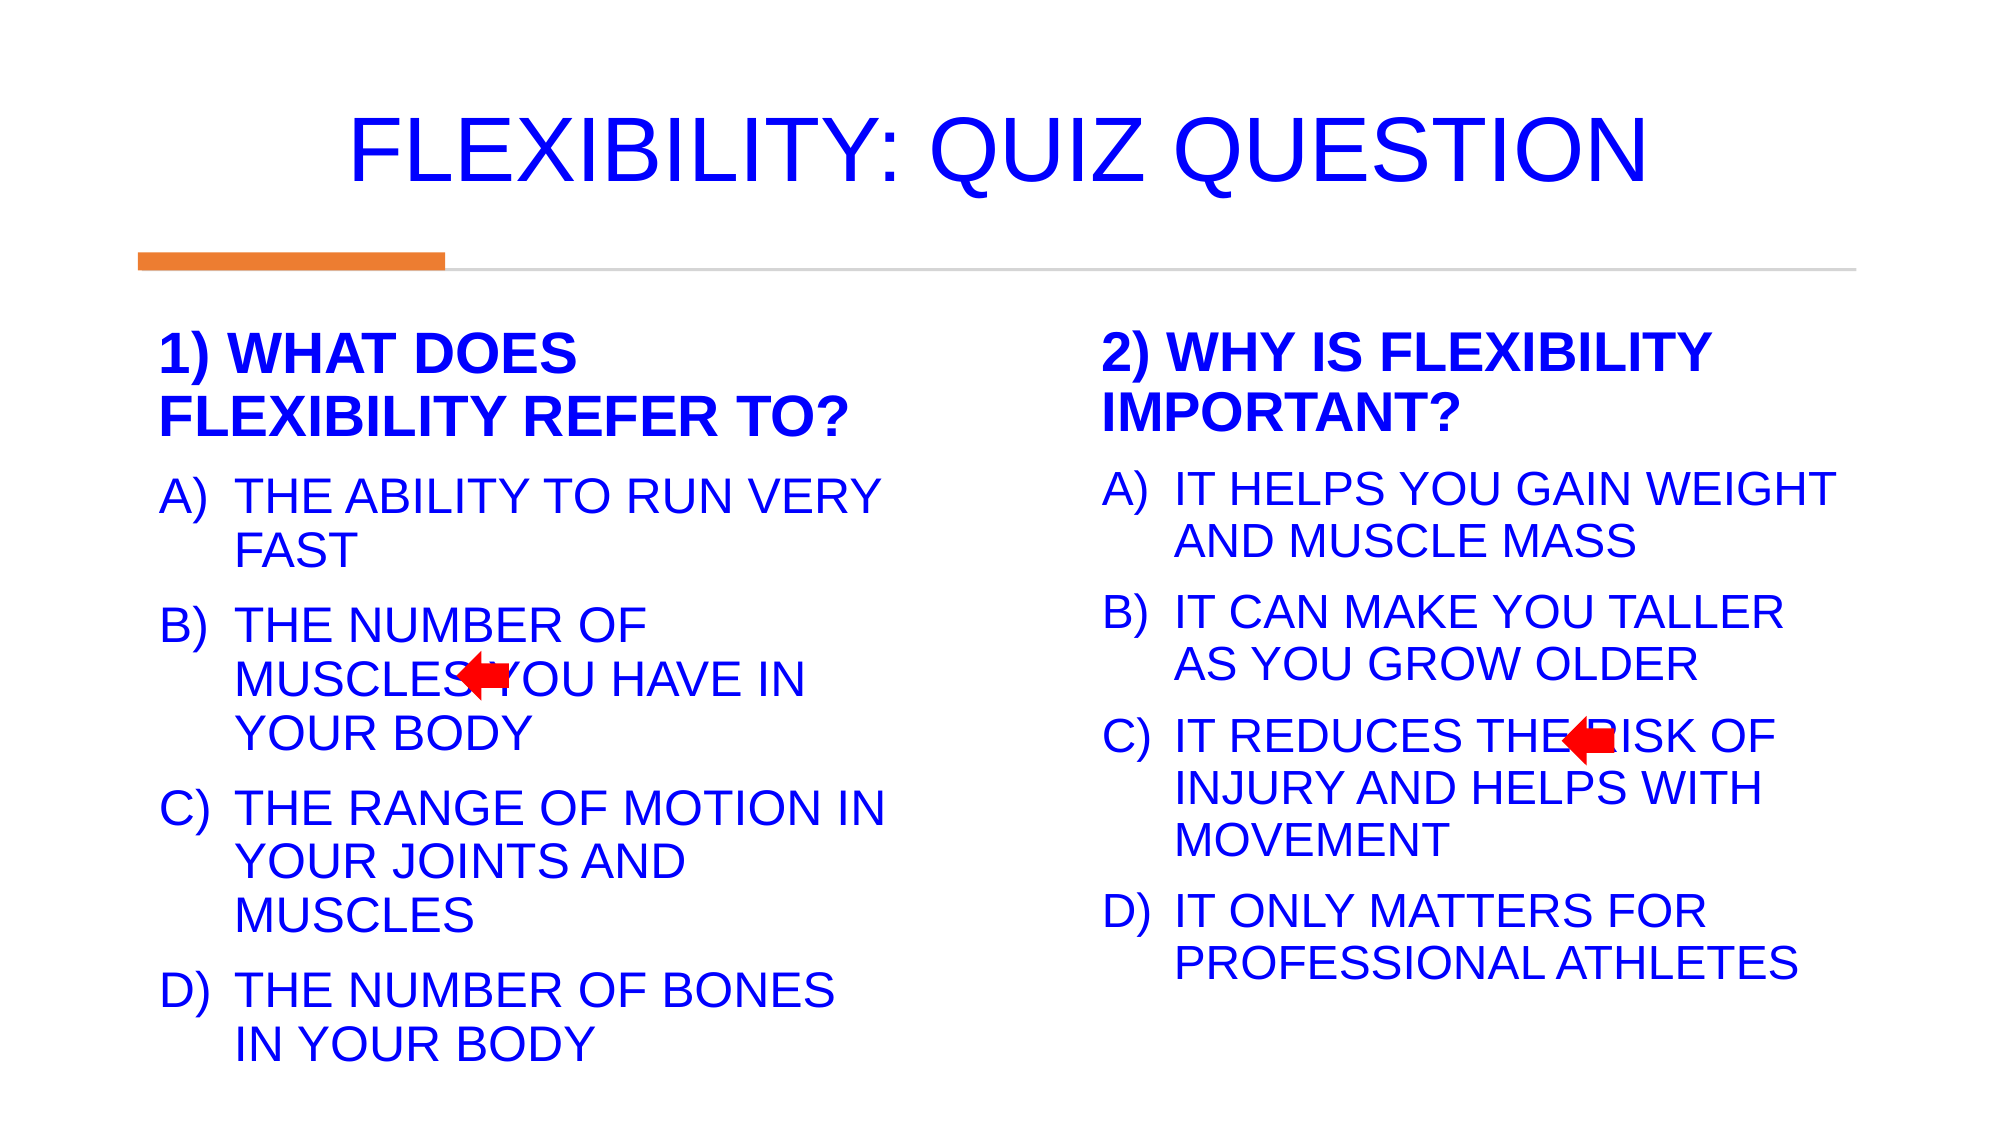

# FLEXIBILITY: QUIZ QUESTION

1) WHAT DOES FLEXIBILITY REFER TO?
THE ABILITY TO RUN VERY FAST
THE NUMBER OF MUSCLES YOU HAVE IN YOUR BODY
THE RANGE OF MOTION IN YOUR JOINTS AND MUSCLES
THE NUMBER OF BONES IN YOUR BODY
2) WHY IS FLEXIBILITY IMPORTANT?
IT HELPS YOU GAIN WEIGHT AND MUSCLE MASS
IT CAN MAKE YOU TALLER AS YOU GROW OLDER
IT REDUCES THE RISK OF INJURY AND HELPS WITH MOVEMENT
IT ONLY MATTERS FOR PROFESSIONAL ATHLETES